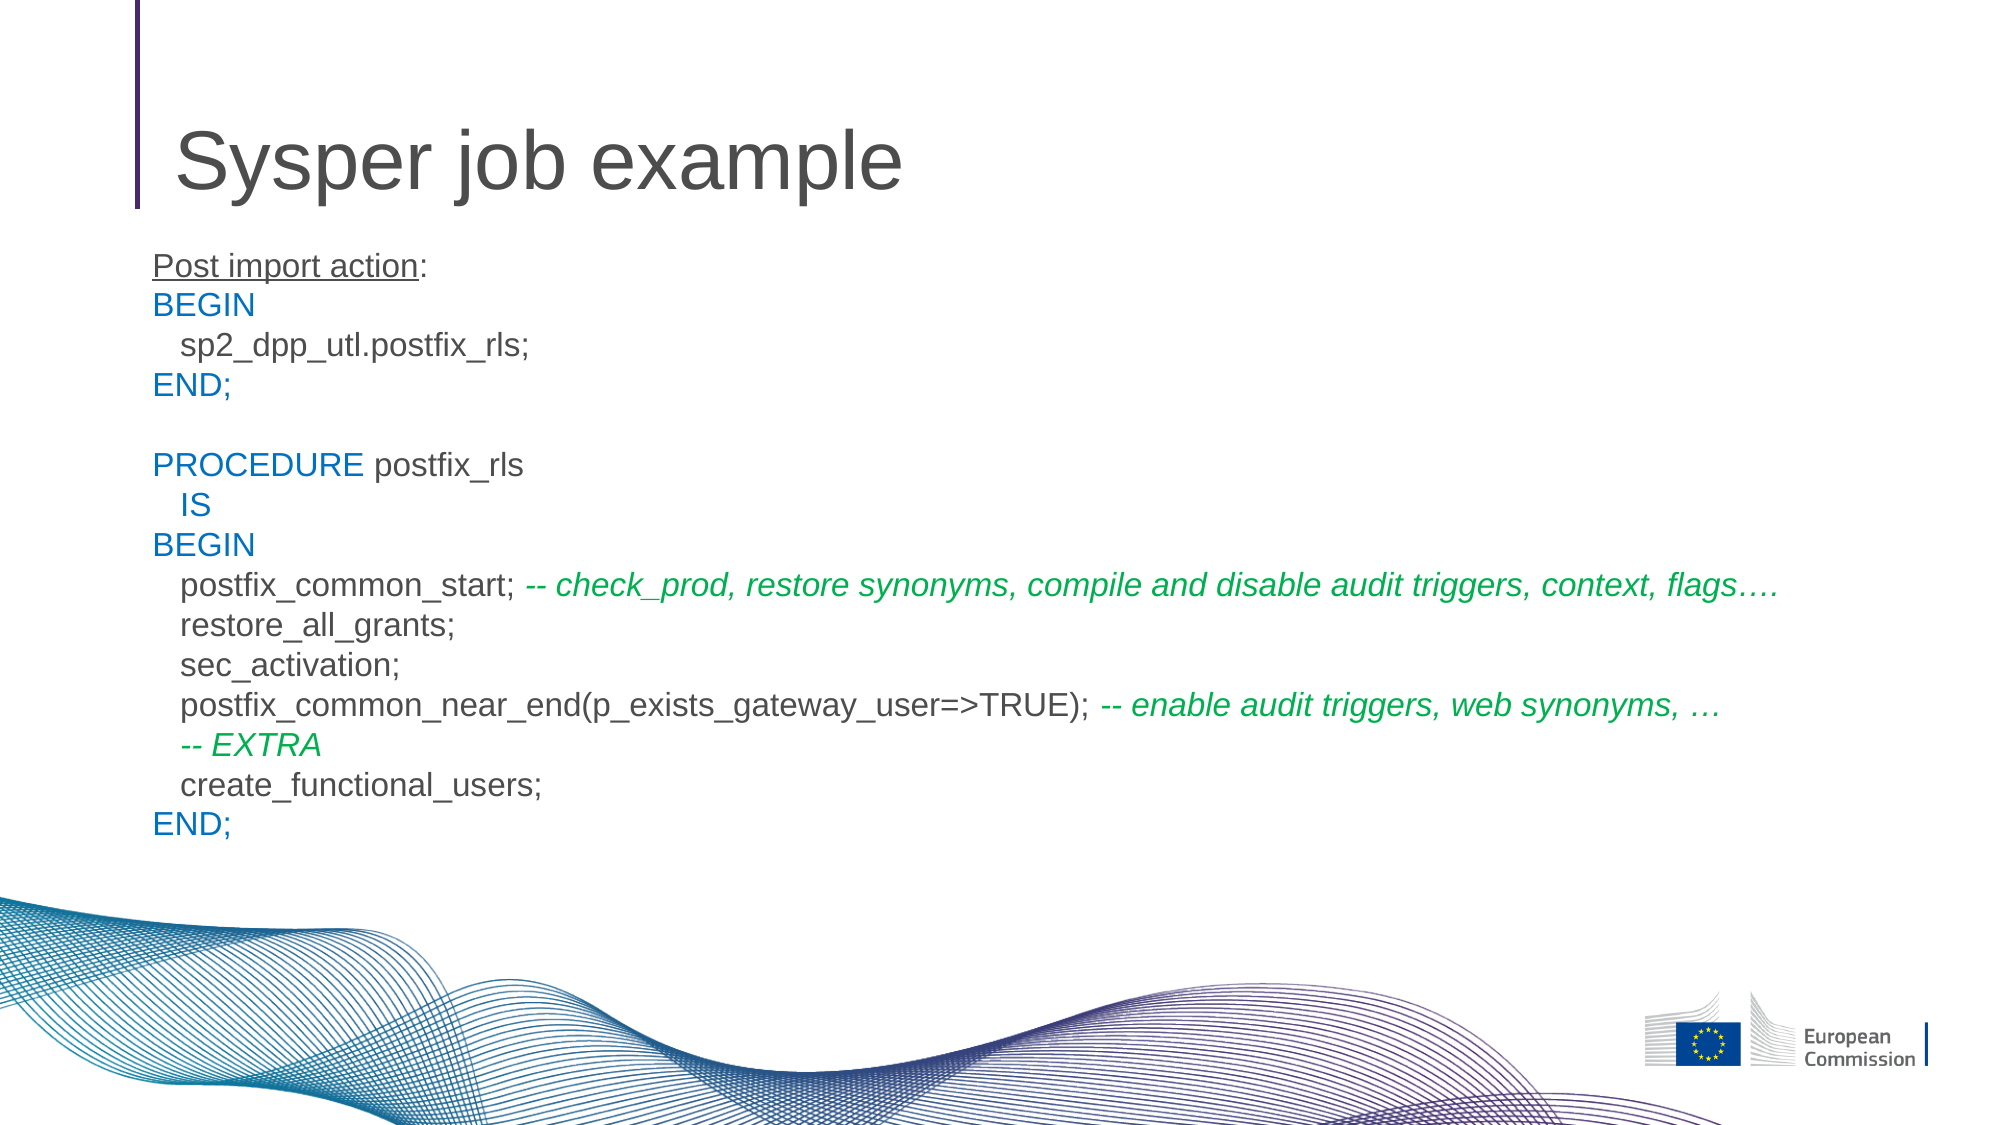

# Sysper job example
Post import action:
BEGIN
   sp2_dpp_utl.postfix_rls;
END;

PROCEDURE postfix_rls
   IS
BEGIN
   postfix_common_start; -- check_prod, restore synonyms, compile and disable audit triggers, context, flags….
   restore_all_grants;
   sec_activation;
   postfix_common_near_end(p_exists_gateway_user=>TRUE); -- enable audit triggers, web synonyms, …
   -- EXTRA
   create_functional_users;
END;